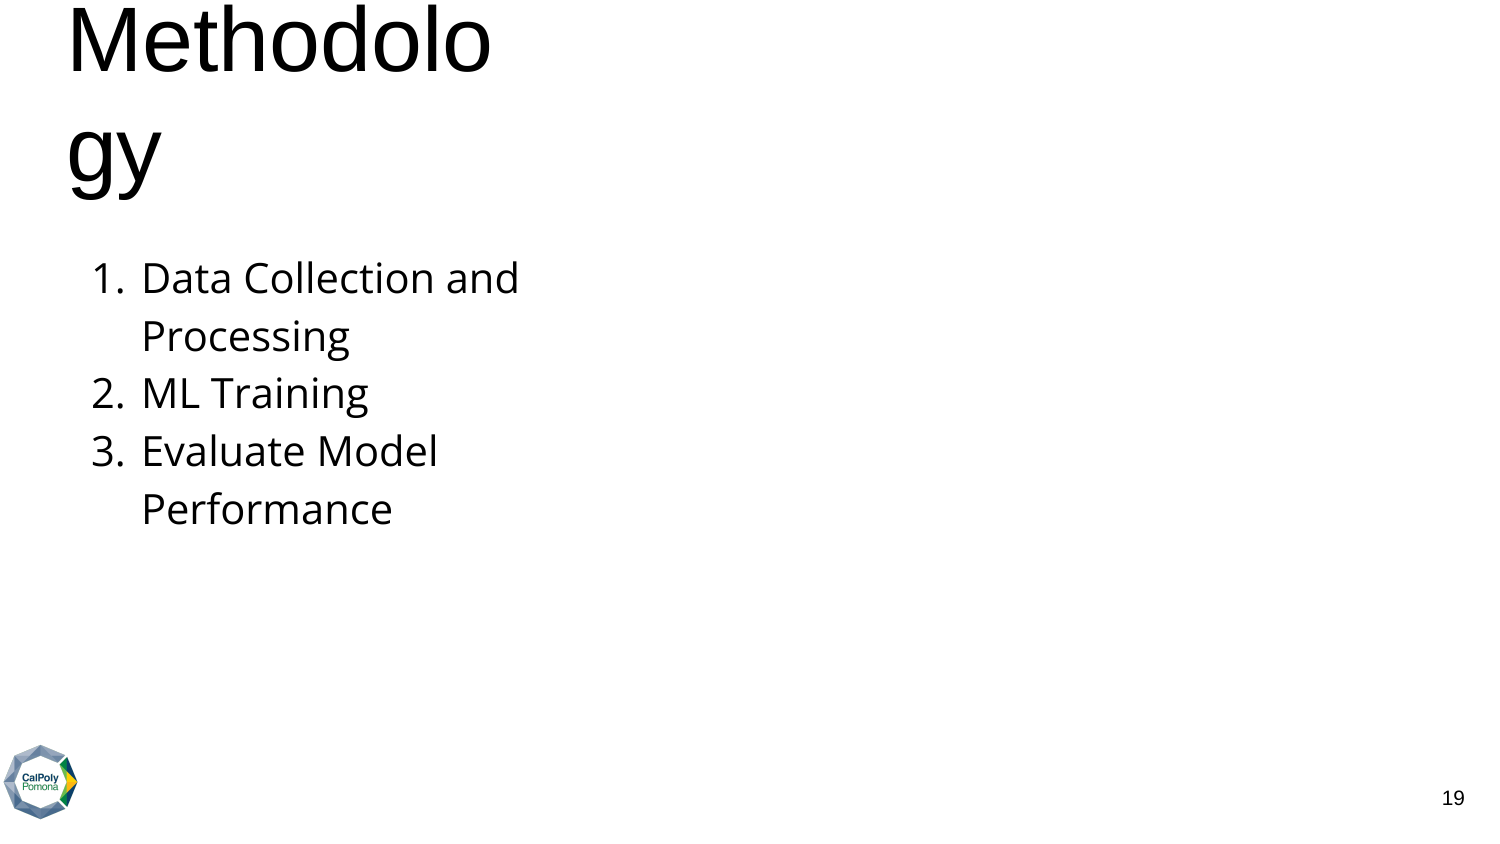

# Methodology
Data Collection and Processing
ML Training
Evaluate Model Performance
19